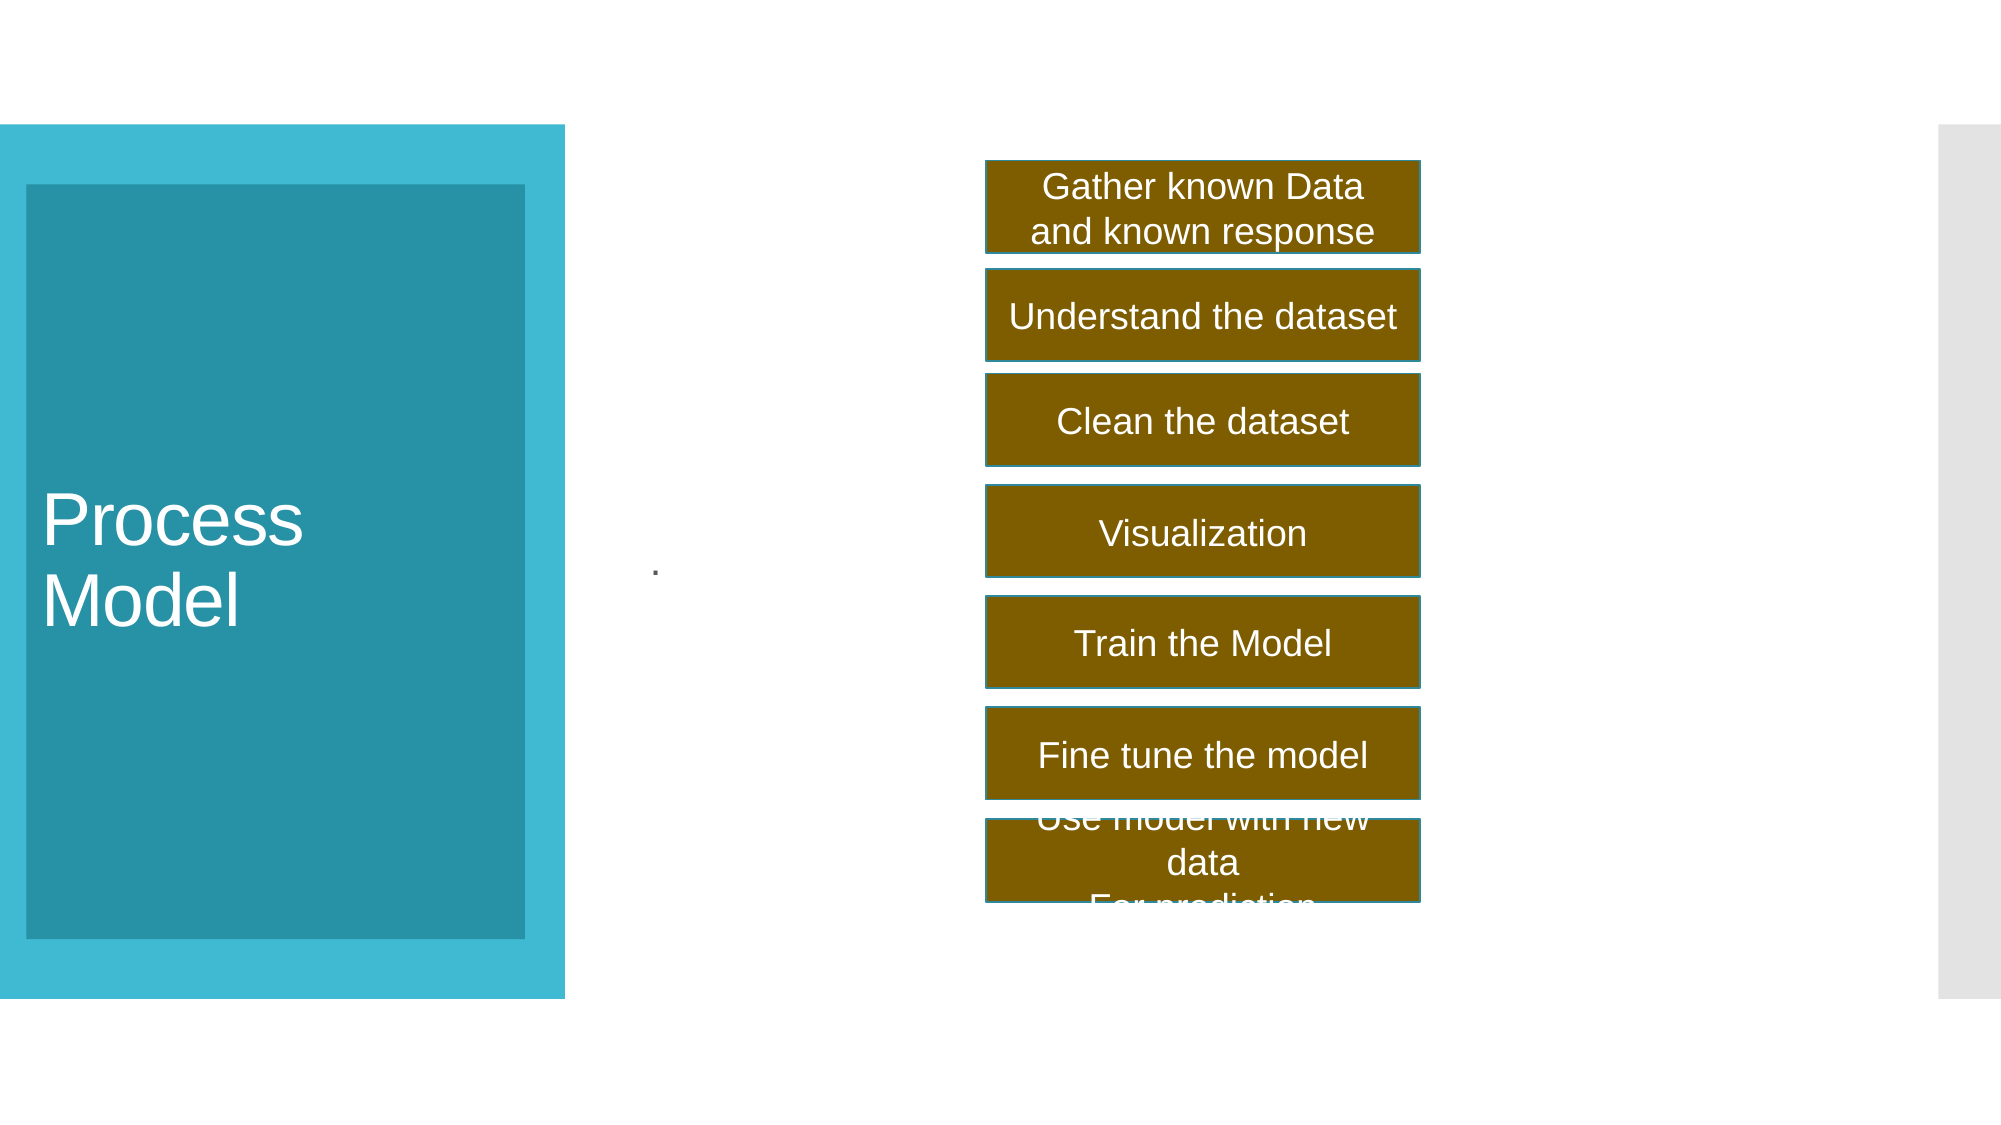

.

Gather known Data
and known response

# Process Model
Understand the dataset
Clean the dataset
Visualization
Train the Model
Fine tune the model
Use model with new data
For prediction